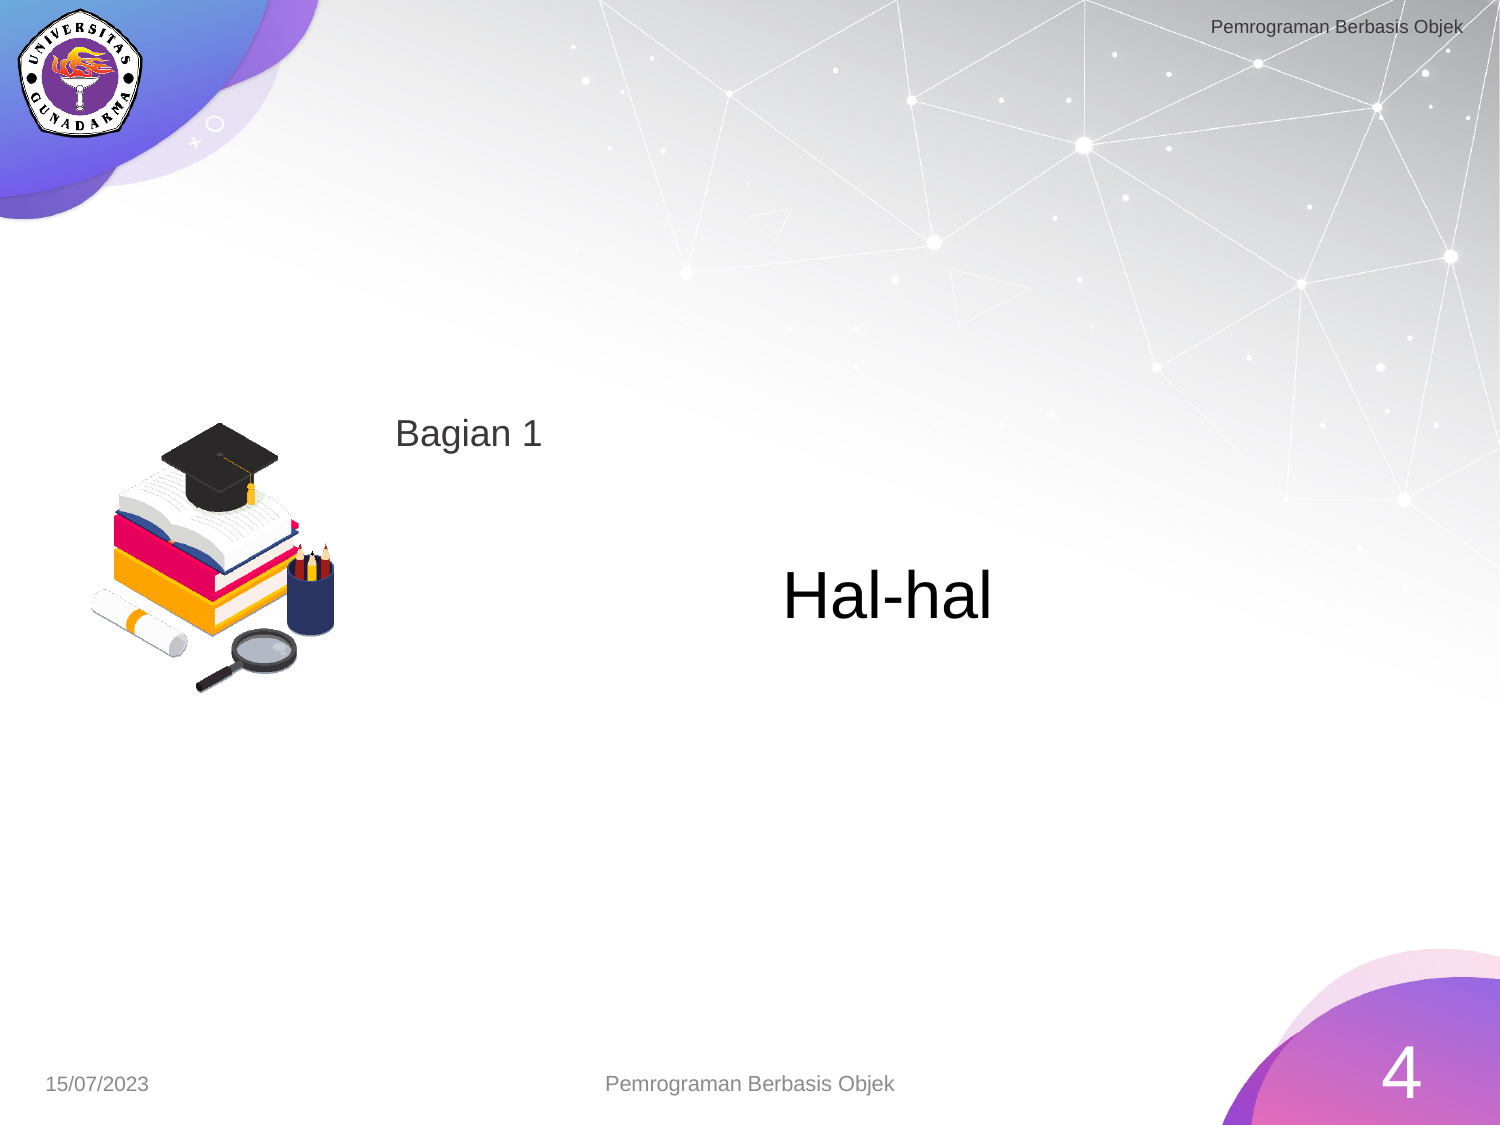

Bagian 1
# Hal-hal
4
15/07/2023
Pemrograman Berbasis Objek